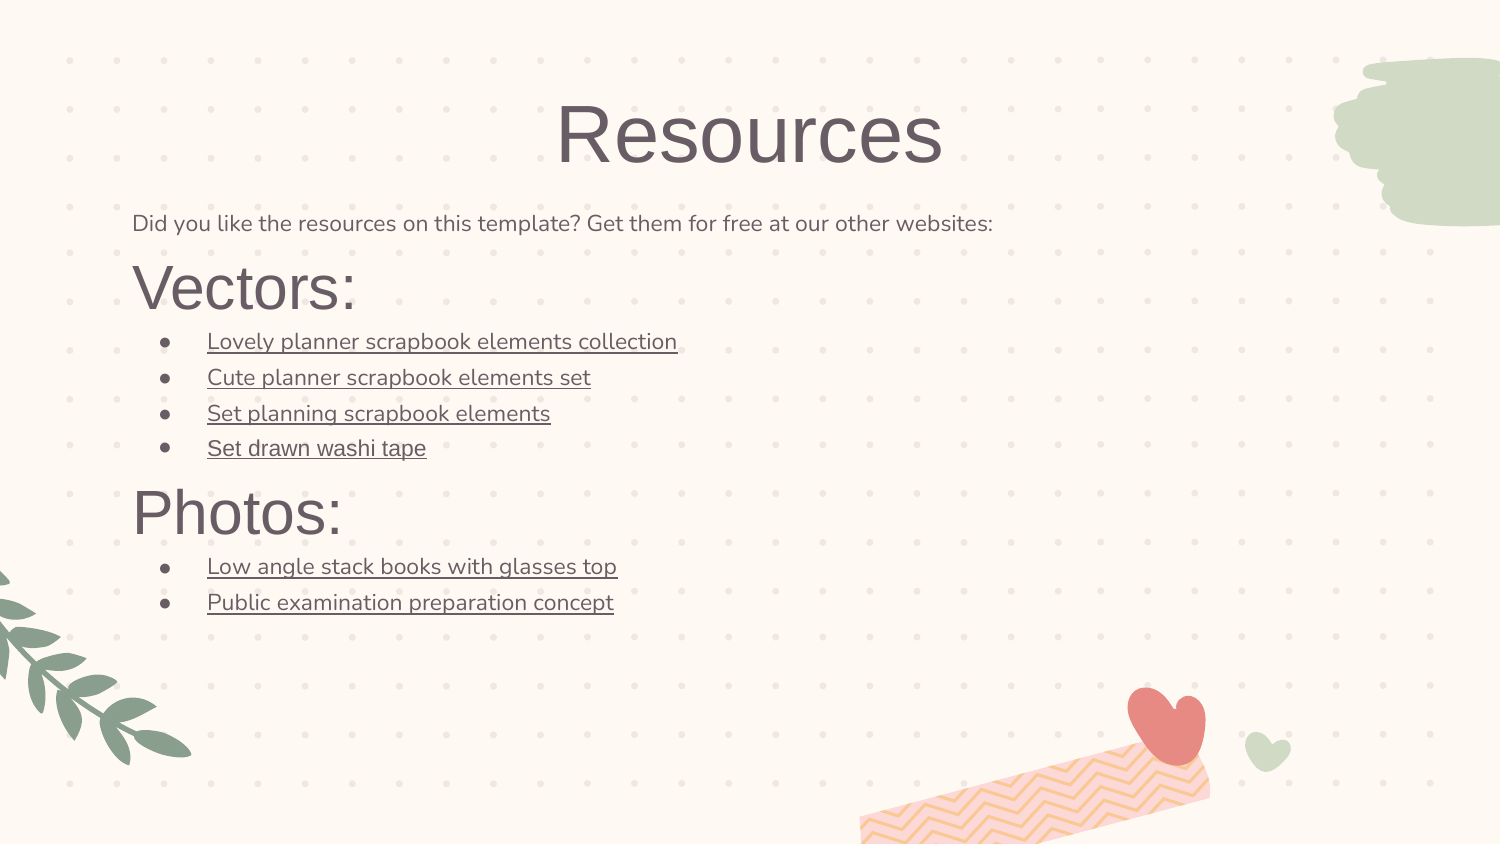

# Resources
Did you like the resources on this template? Get them for free at our other websites:
Vectors:
Lovely planner scrapbook elements collection
Cute planner scrapbook elements set
Set planning scrapbook elements
Set drawn washi tape
Photos:
Low angle stack books with glasses top
Public examination preparation concept